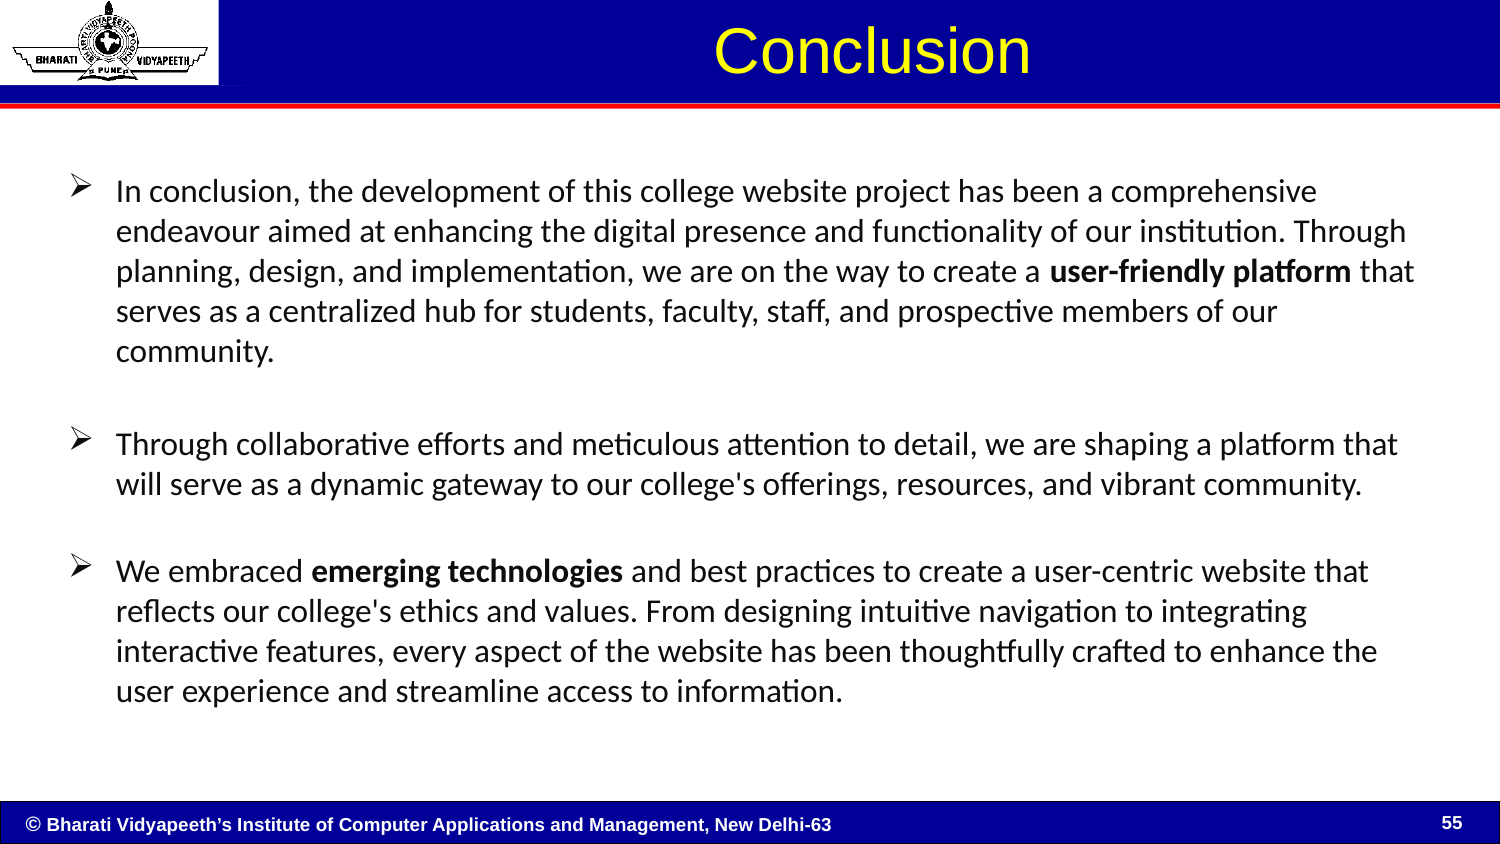

# Conclusion
In conclusion, the development of this college website project has been a comprehensive endeavour aimed at enhancing the digital presence and functionality of our institution. Through planning, design, and implementation, we are on the way to create a user-friendly platform that serves as a centralized hub for students, faculty, staff, and prospective members of our community.

Through collaborative efforts and meticulous attention to detail, we are shaping a platform that will serve as a dynamic gateway to our college's offerings, resources, and vibrant community.

We embraced emerging technologies and best practices to create a user-centric website that reflects our college's ethics and values. From designing intuitive navigation to integrating interactive features, every aspect of the website has been thoughtfully crafted to enhance the user experience and streamline access to information.